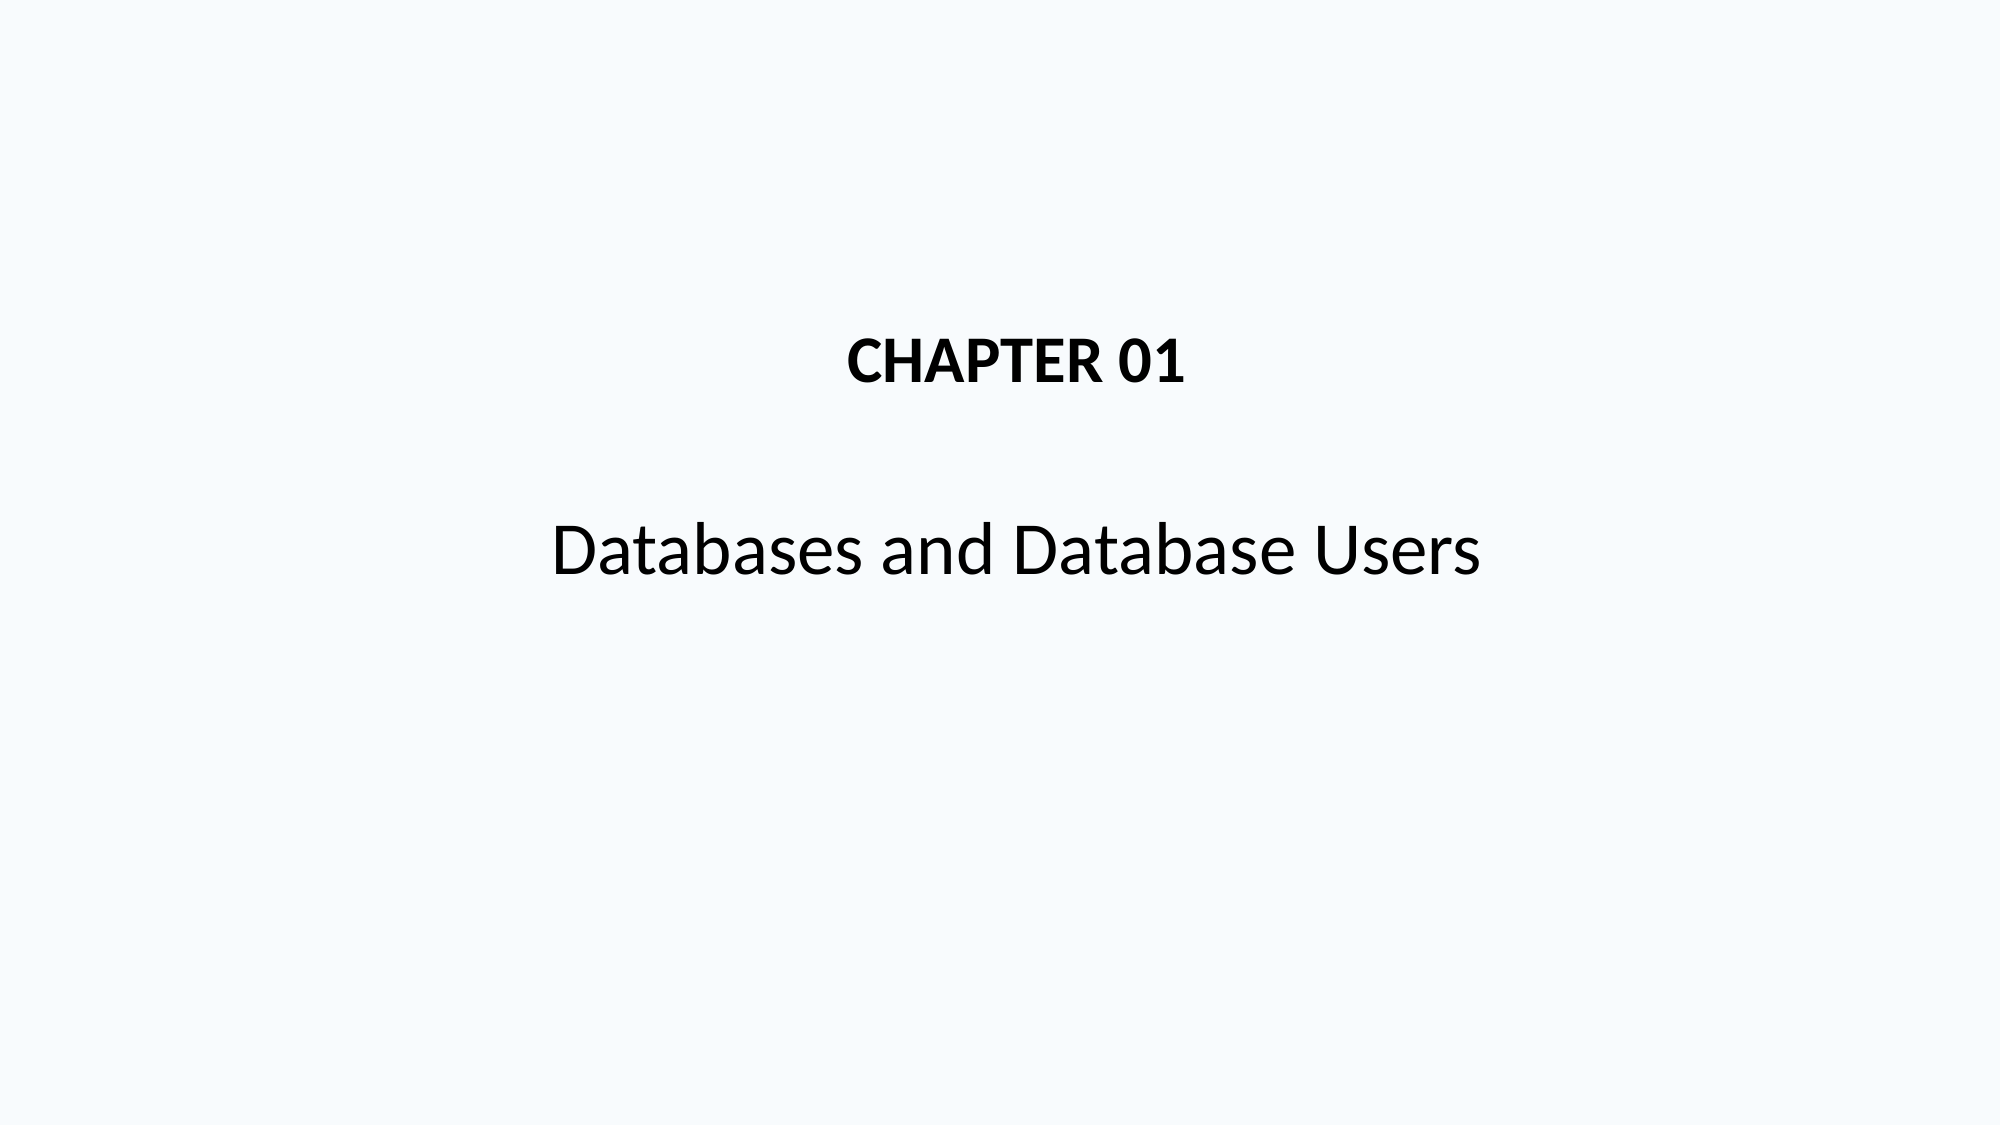

#

CHAPTER 01

Databases and Database Users